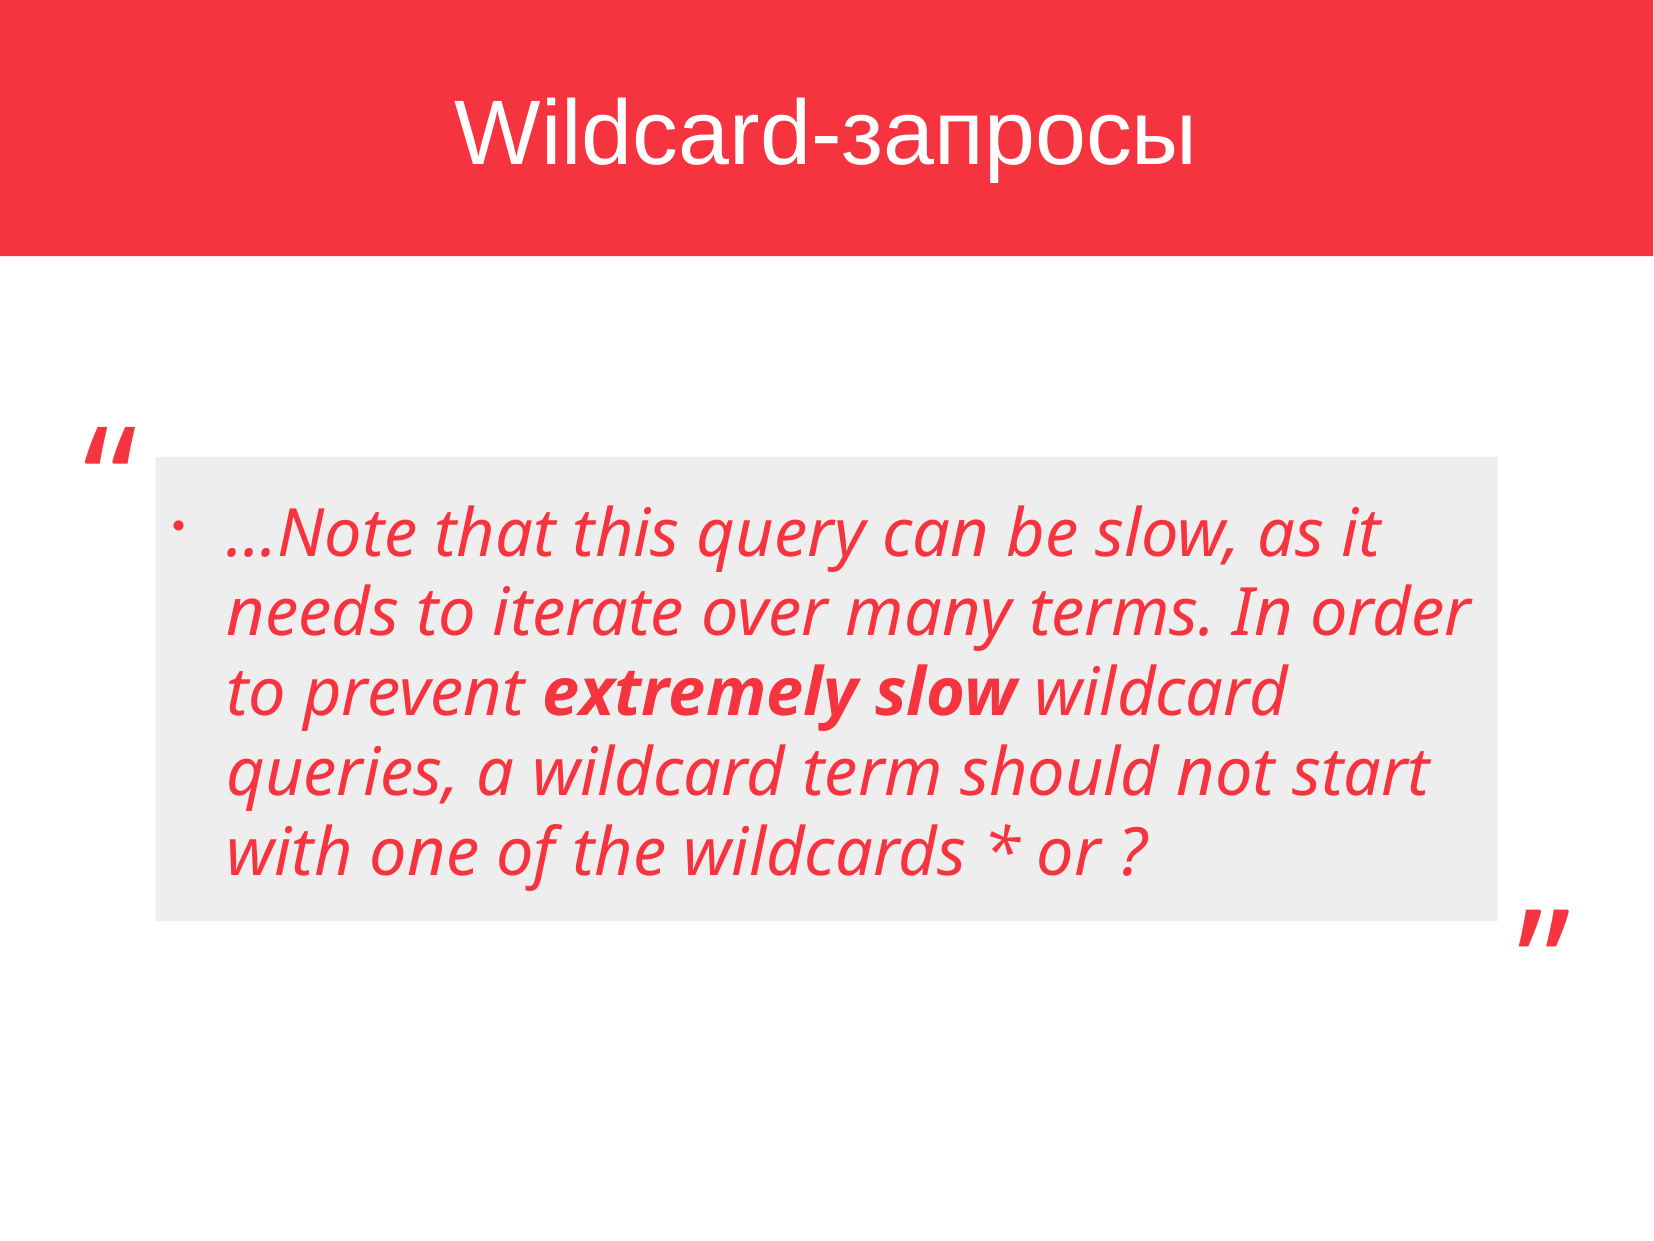

Wildcard-запросы
“
...Note that this query can be slow, as it needs to iterate over many terms. In order to prevent extremely slow wildcard queries, a wildcard term should not start with one of the wildcards * or ?
„